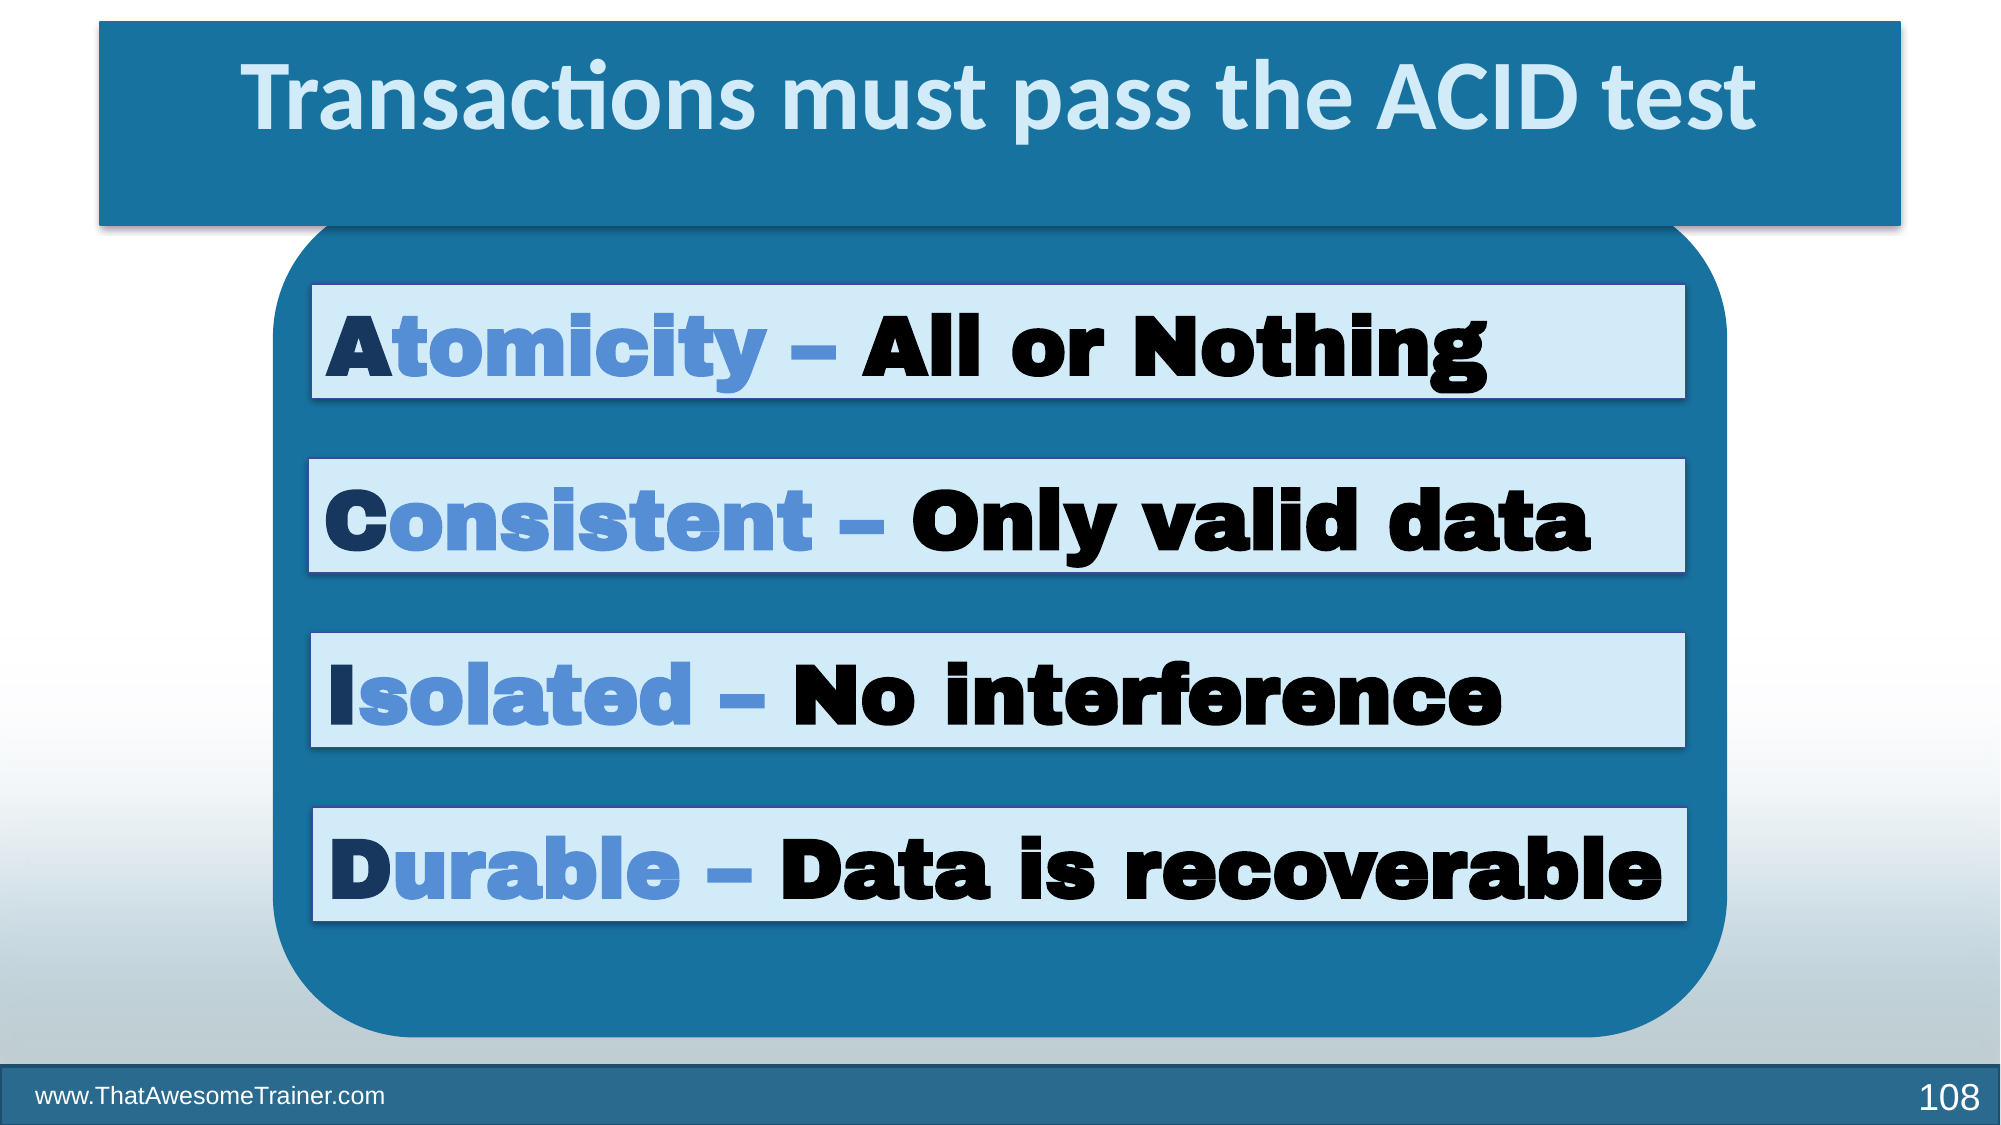

Transactions must pass the ACID test

Atomicity – All or Nothing
Consistent – Only valid data
Isolated – No interference
Durable – Data is recoverable